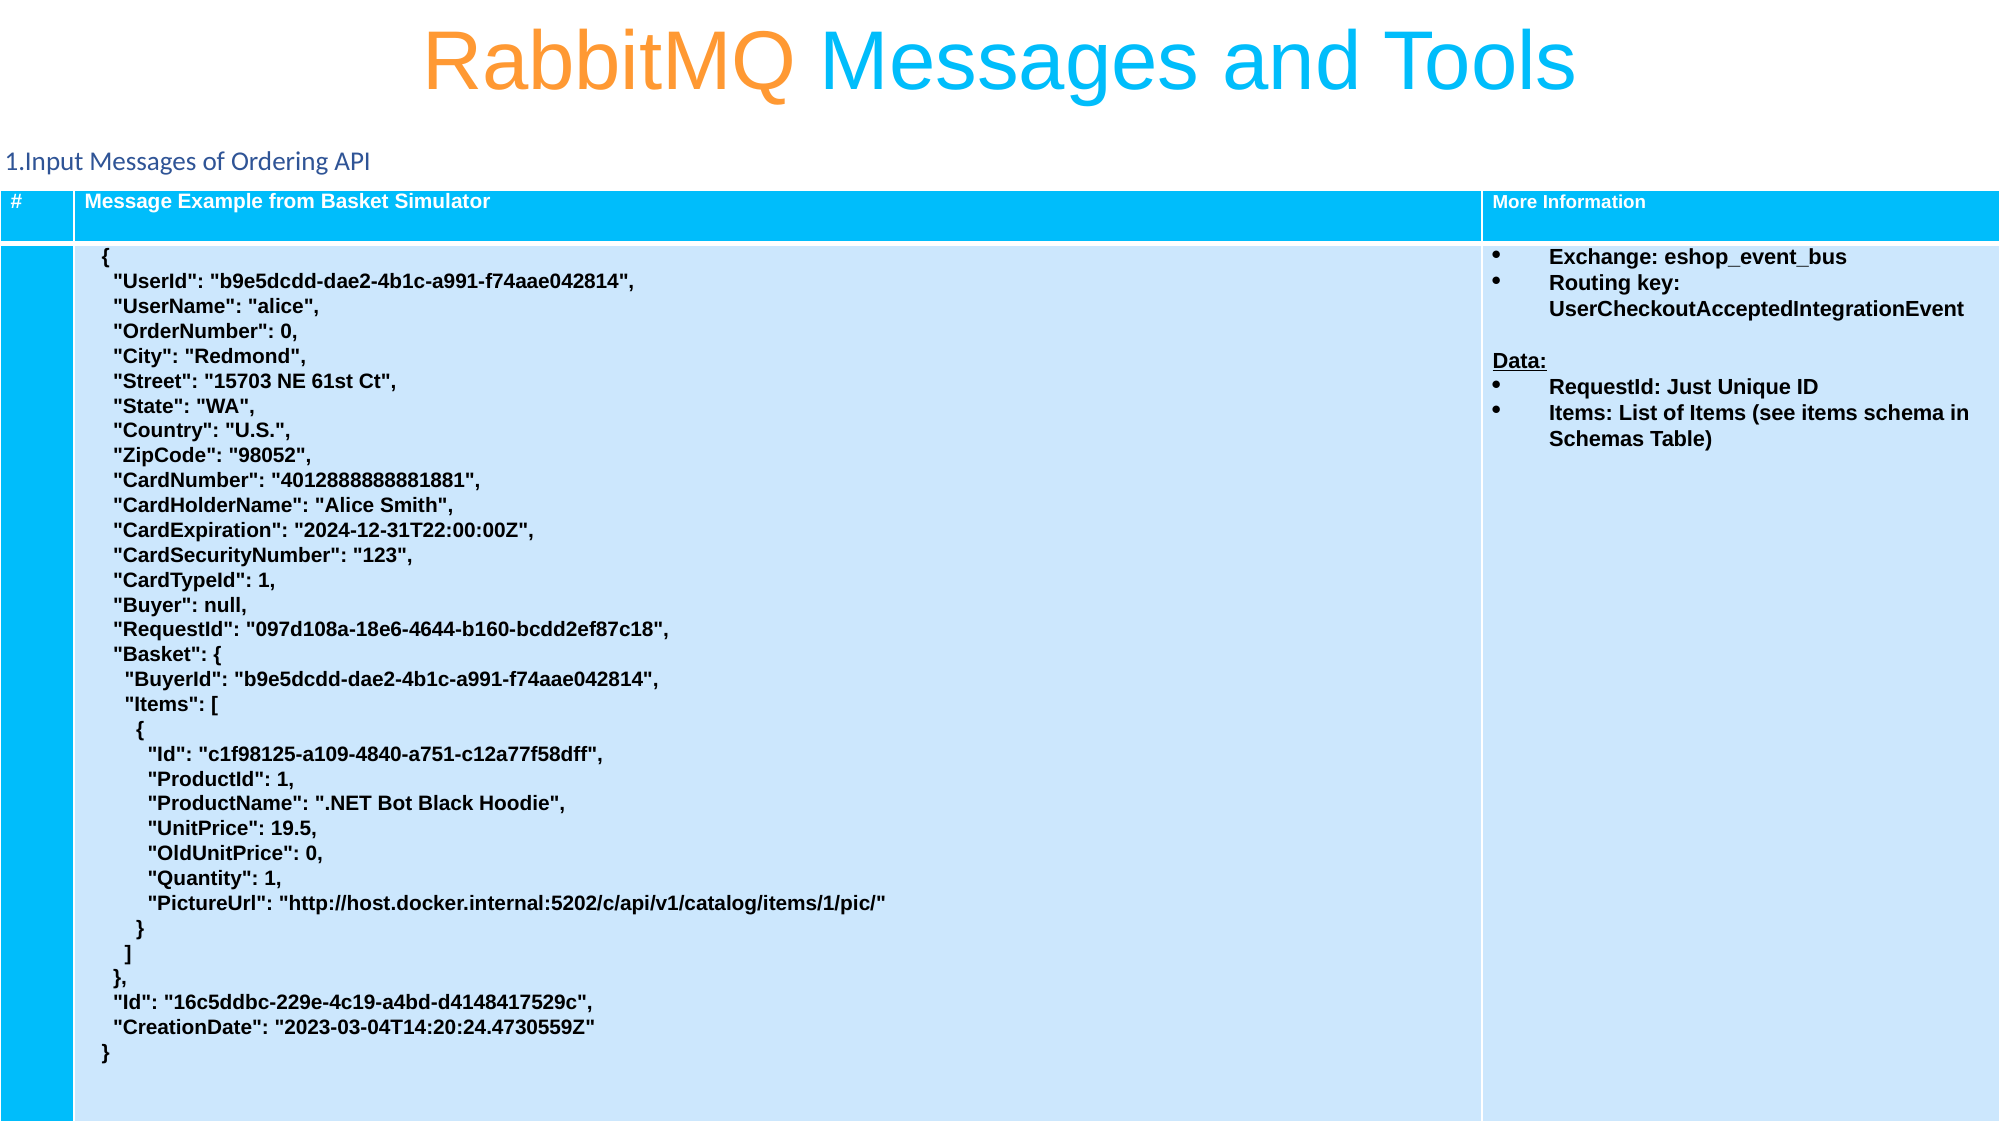

RabbitMQ Messages and Tools
Input Messages of Ordering API

| # | Message Example from Basket Simulator | More Information |
| --- | --- | --- |
| 1 | { "UserId": "b9e5dcdd-dae2-4b1c-a991-f74aae042814", "UserName": "alice", "OrderNumber": 0, "City": "Redmond", "Street": "15703 NE 61st Ct", "State": "WA", "Country": "U.S.", "ZipCode": "98052", "CardNumber": "4012888888881881", "CardHolderName": "Alice Smith", "CardExpiration": "2024-12-31T22:00:00Z", "CardSecurityNumber": "123", "CardTypeId": 1, "Buyer": null, "RequestId": "097d108a-18e6-4644-b160-bcdd2ef87c18", "Basket": { "BuyerId": "b9e5dcdd-dae2-4b1c-a991-f74aae042814", "Items": [ { "Id": "c1f98125-a109-4840-a751-c12a77f58dff", "ProductId": 1, "ProductName": ".NET Bot Black Hoodie", "UnitPrice": 19.5, "OldUnitPrice": 0, "Quantity": 1, "PictureUrl": "http://host.docker.internal:5202/c/api/v1/catalog/items/1/pic/" } ] }, "Id": "16c5ddbc-229e-4c19-a4bd-d4148417529c", "CreationDate": "2023-03-04T14:20:24.4730559Z" } | Exchange: eshop\_event\_bus Routing key: UserCheckoutAcceptedIntegrationEvent   Data: RequestId: Just Unique ID Items: List of Items (see items schema in Schemas Table) |